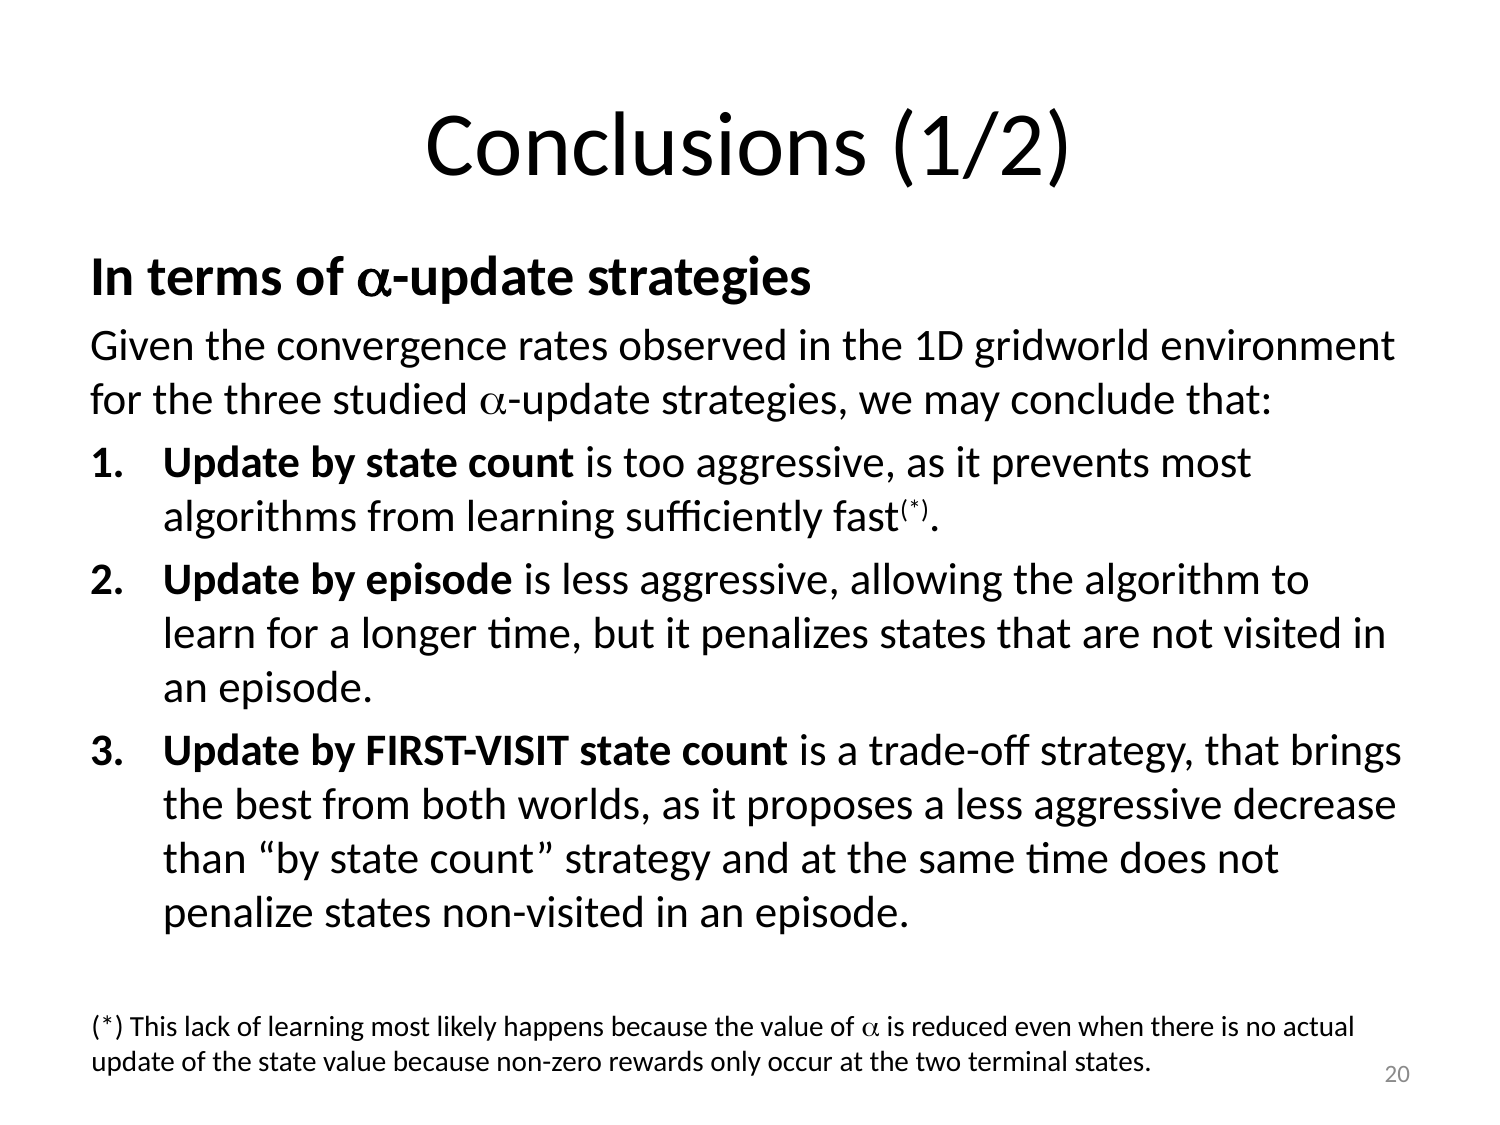

# Conclusions (1/2)
In terms of α-update strategies
Given the convergence rates observed in the 1D gridworld environment for the three studied α-update strategies, we may conclude that:
Update by state count is too aggressive, as it prevents most algorithms from learning sufficiently fast(*).
Update by episode is less aggressive, allowing the algorithm to learn for a longer time, but it penalizes states that are not visited in an episode.
Update by FIRST-VISIT state count is a trade-off strategy, that brings the best from both worlds, as it proposes a less aggressive decrease than “by state count” strategy and at the same time does not penalize states non-visited in an episode.

(*) This lack of learning most likely happens because the value of α is reduced even when there is no actual update of the state value because non-zero rewards only occur at the two terminal states.
20